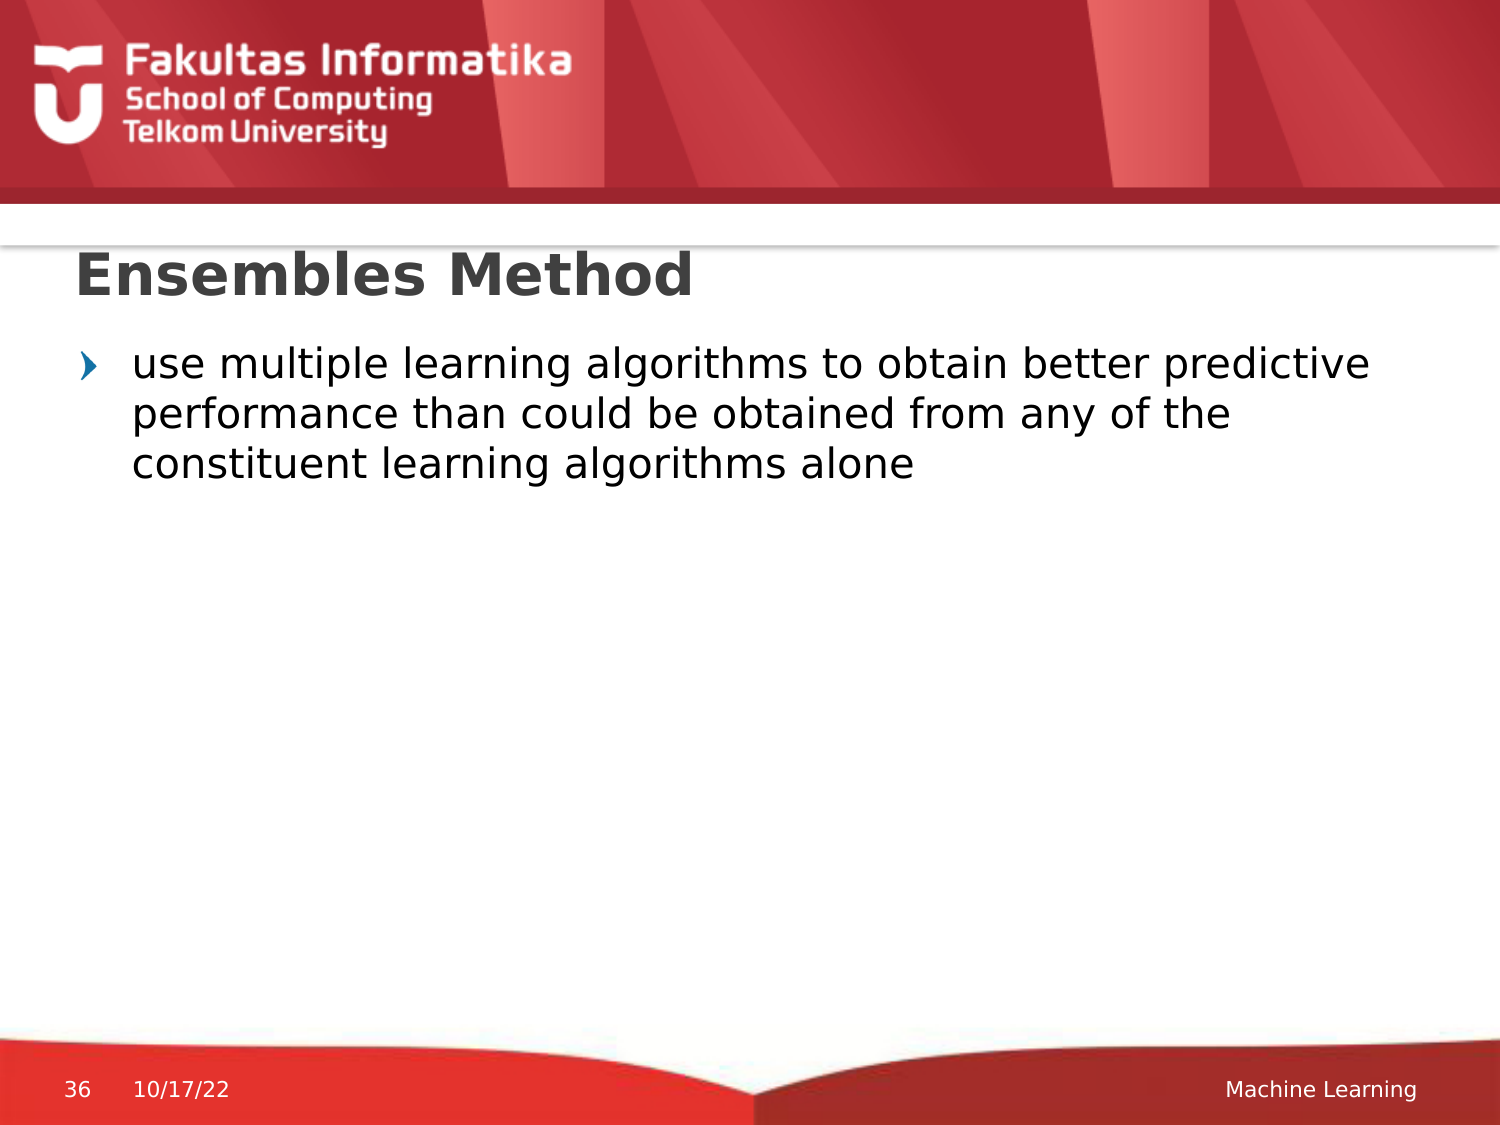

# Ensembles Method
use multiple learning algorithms to obtain better predictive performance than could be obtained from any of the constituent learning algorithms alone

Machine Learning
36
10/17/22